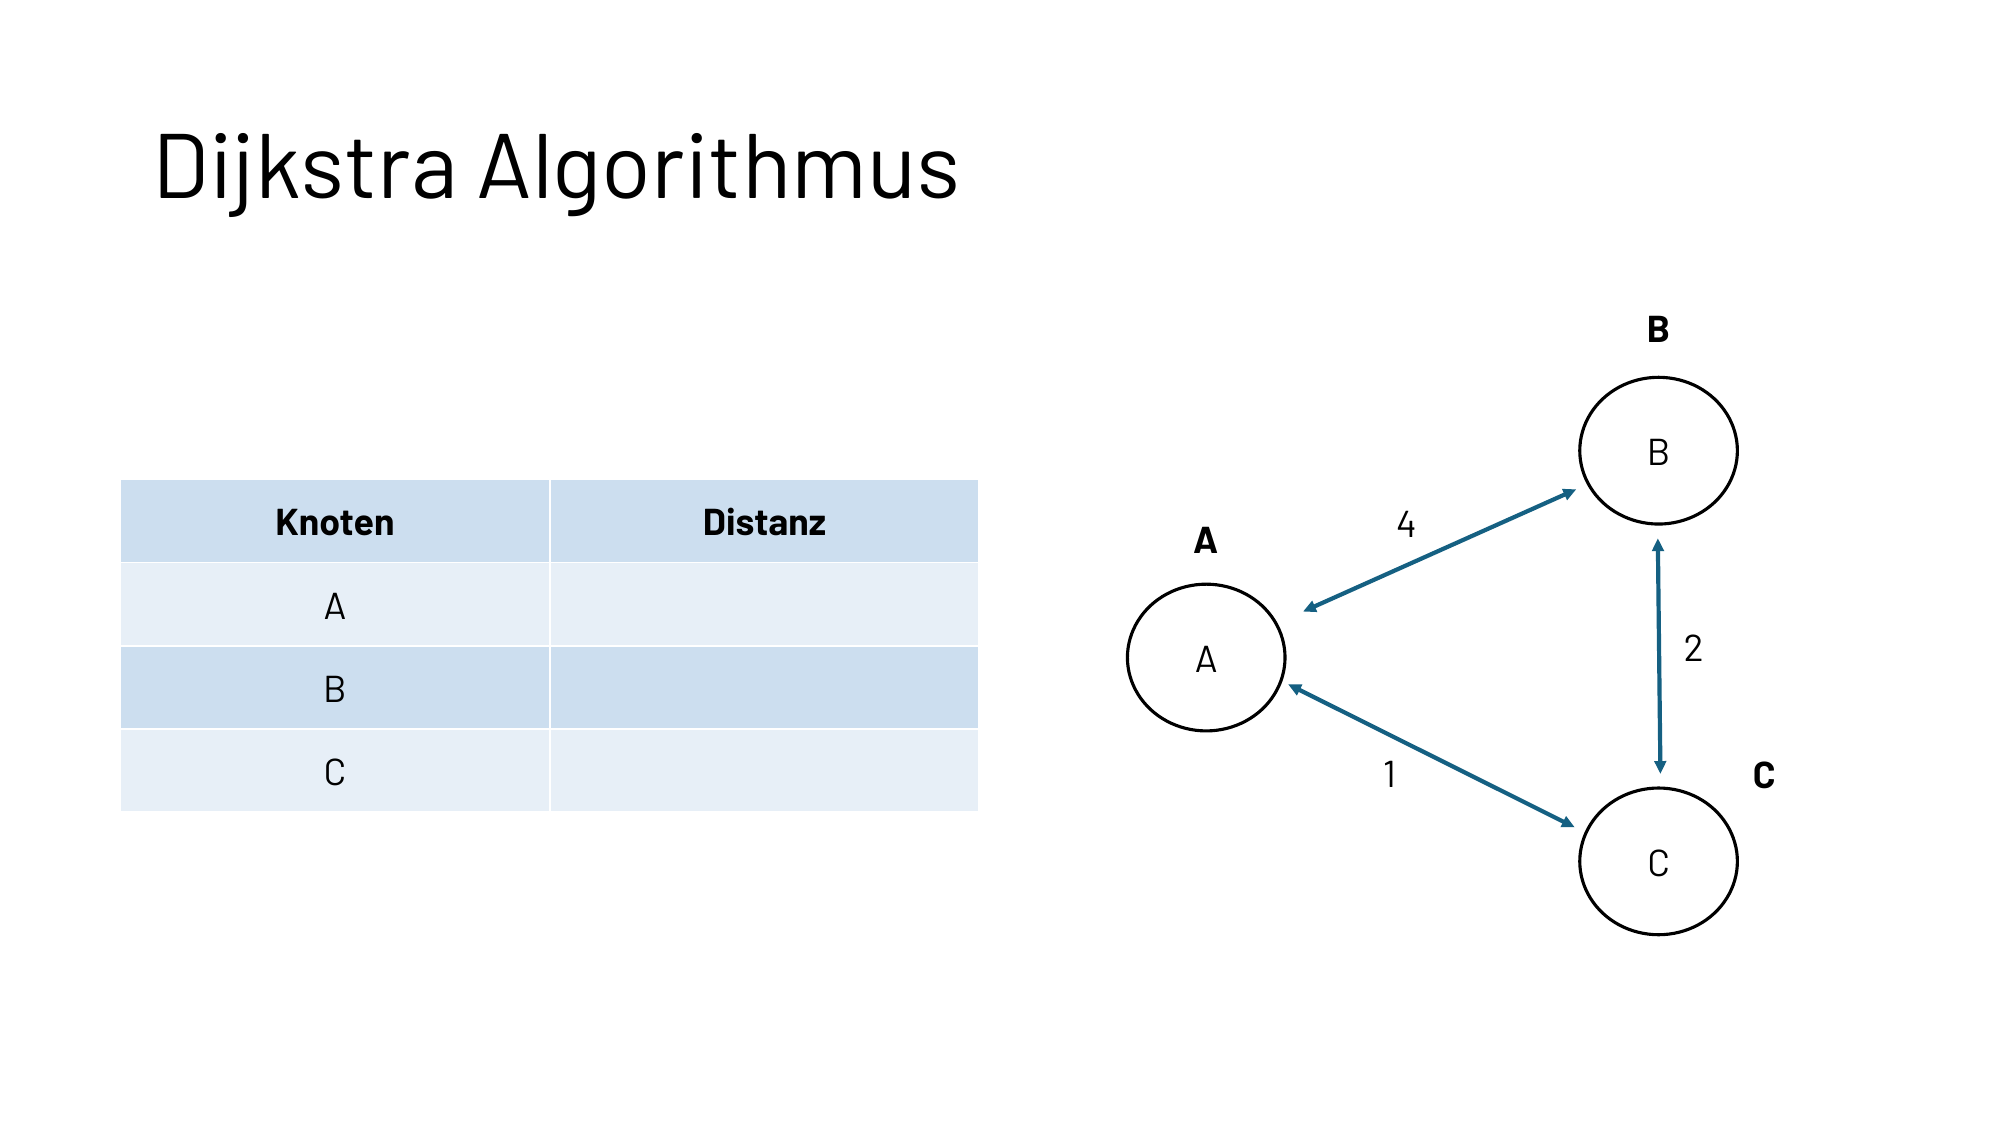

# Dijkstra Algorithmus
B
​B
| Knoten | Distanz |
| --- | --- |
| A |  |
| B |  |
| C |  |
4
A
A
2
1
C
C